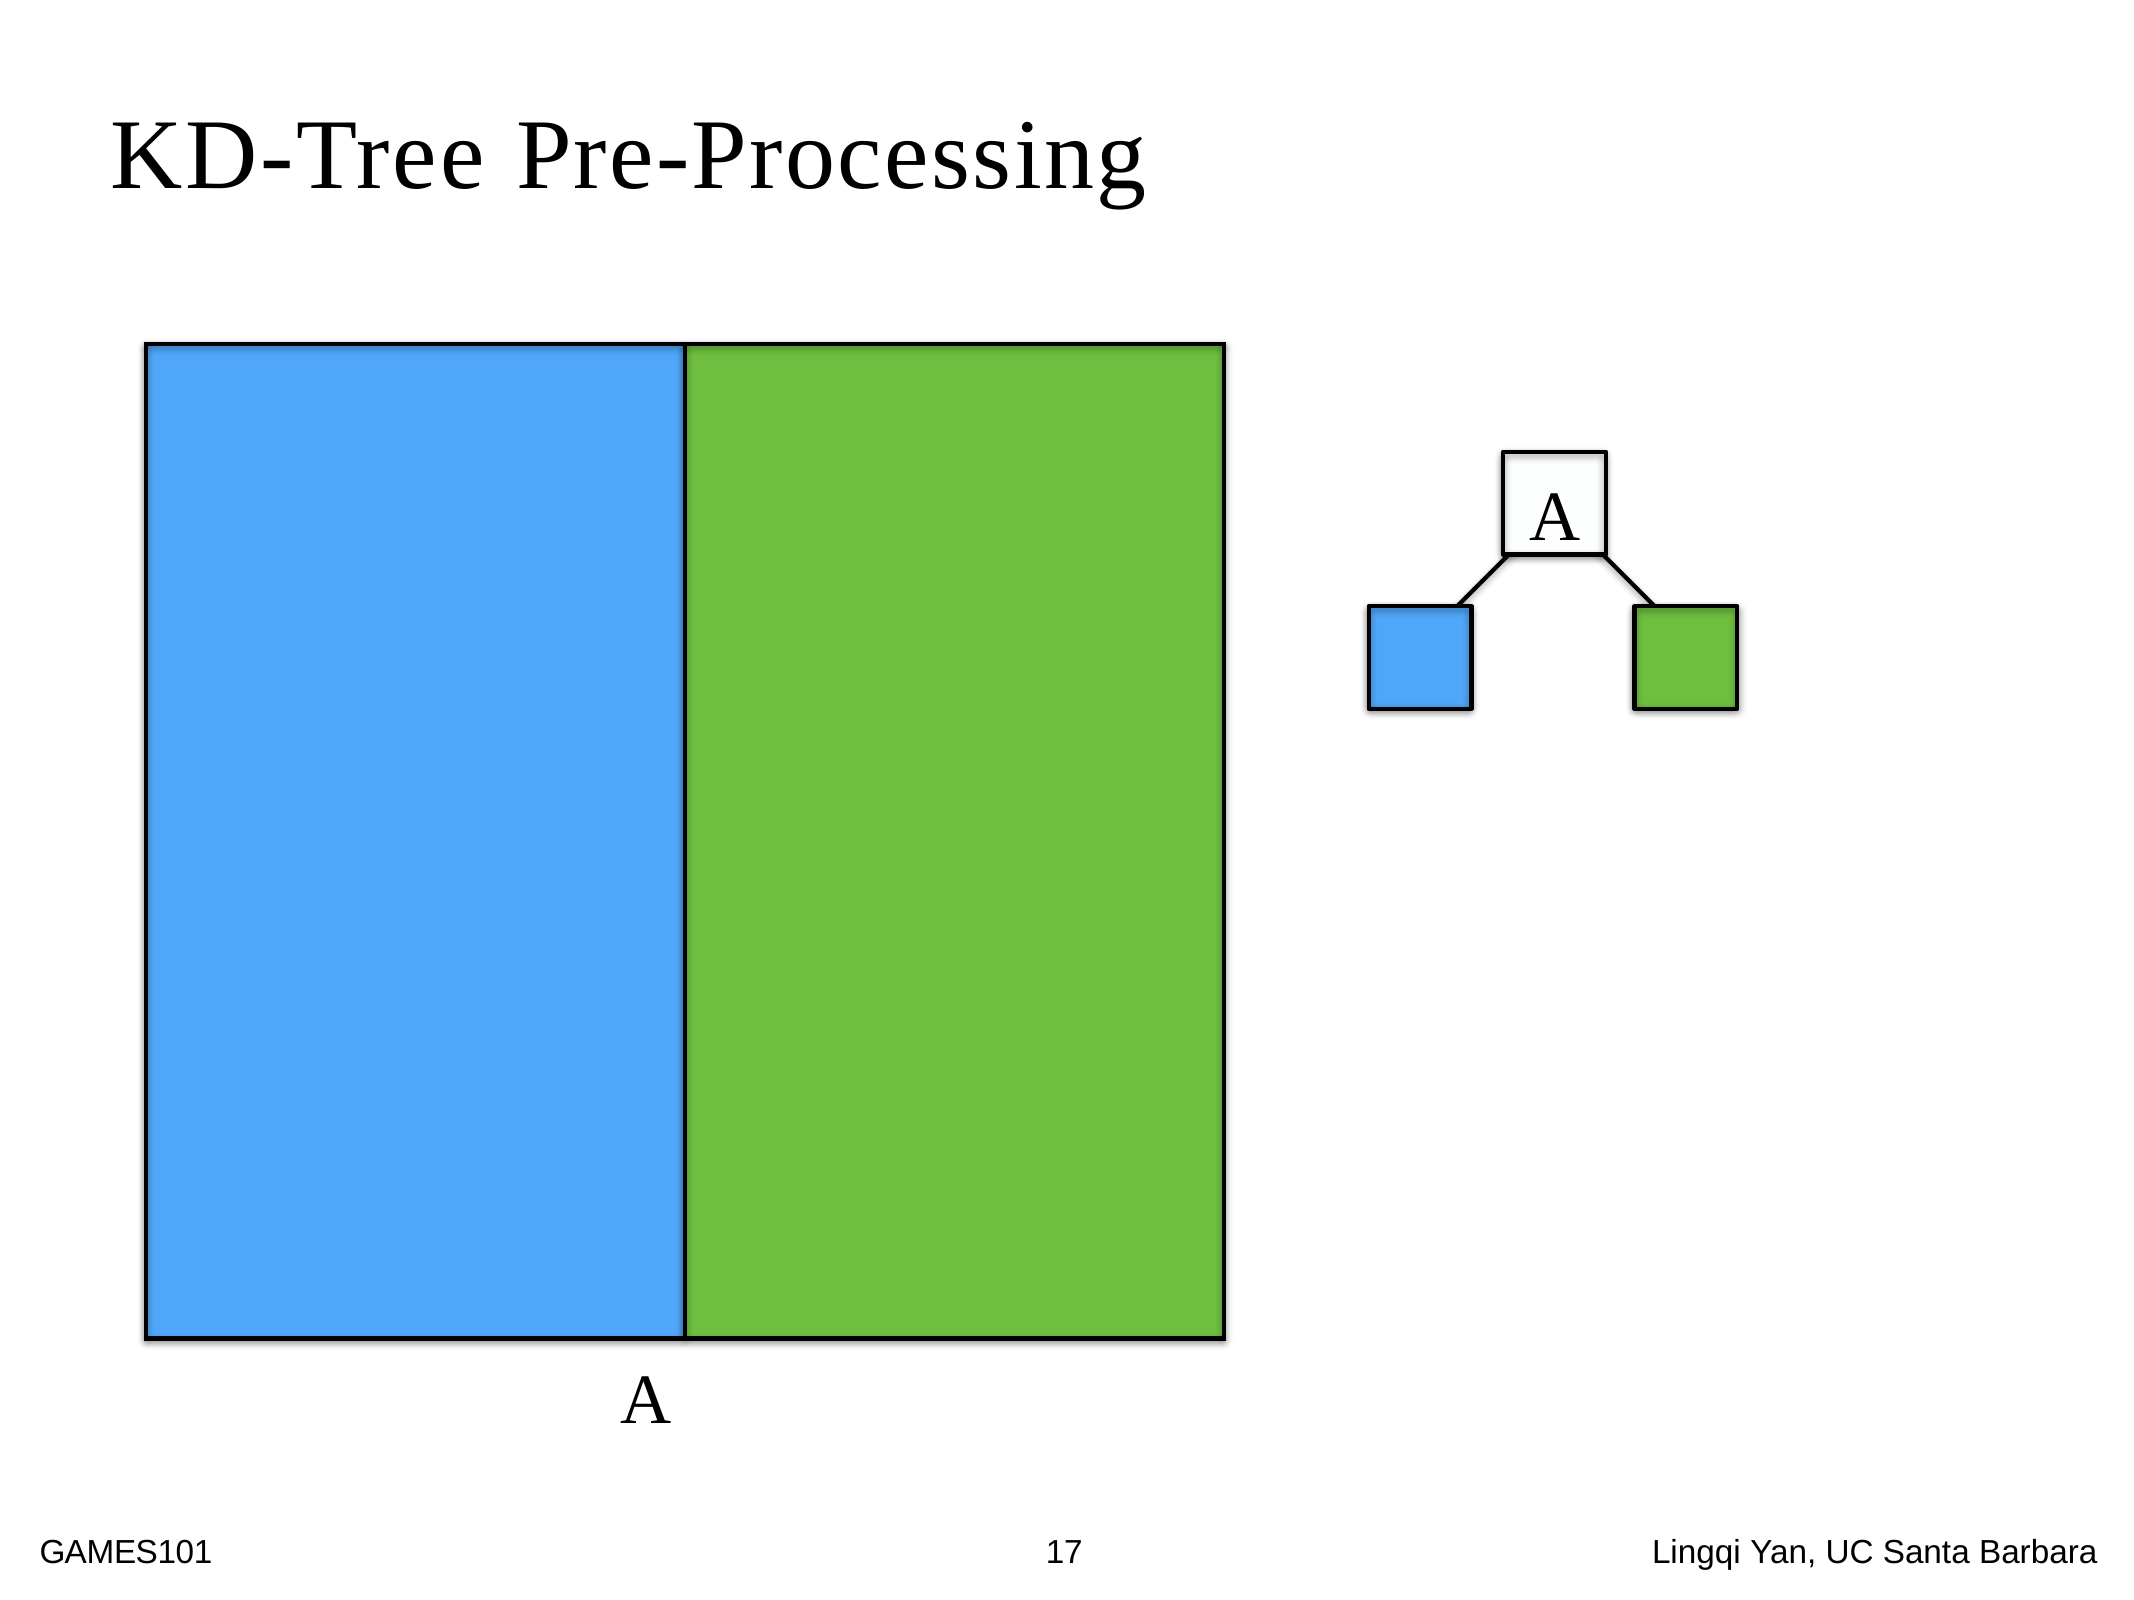

KD-Tree Pre-Processing

A

A
GAMES101	17	Lingqi Yan, UC Santa Barbara